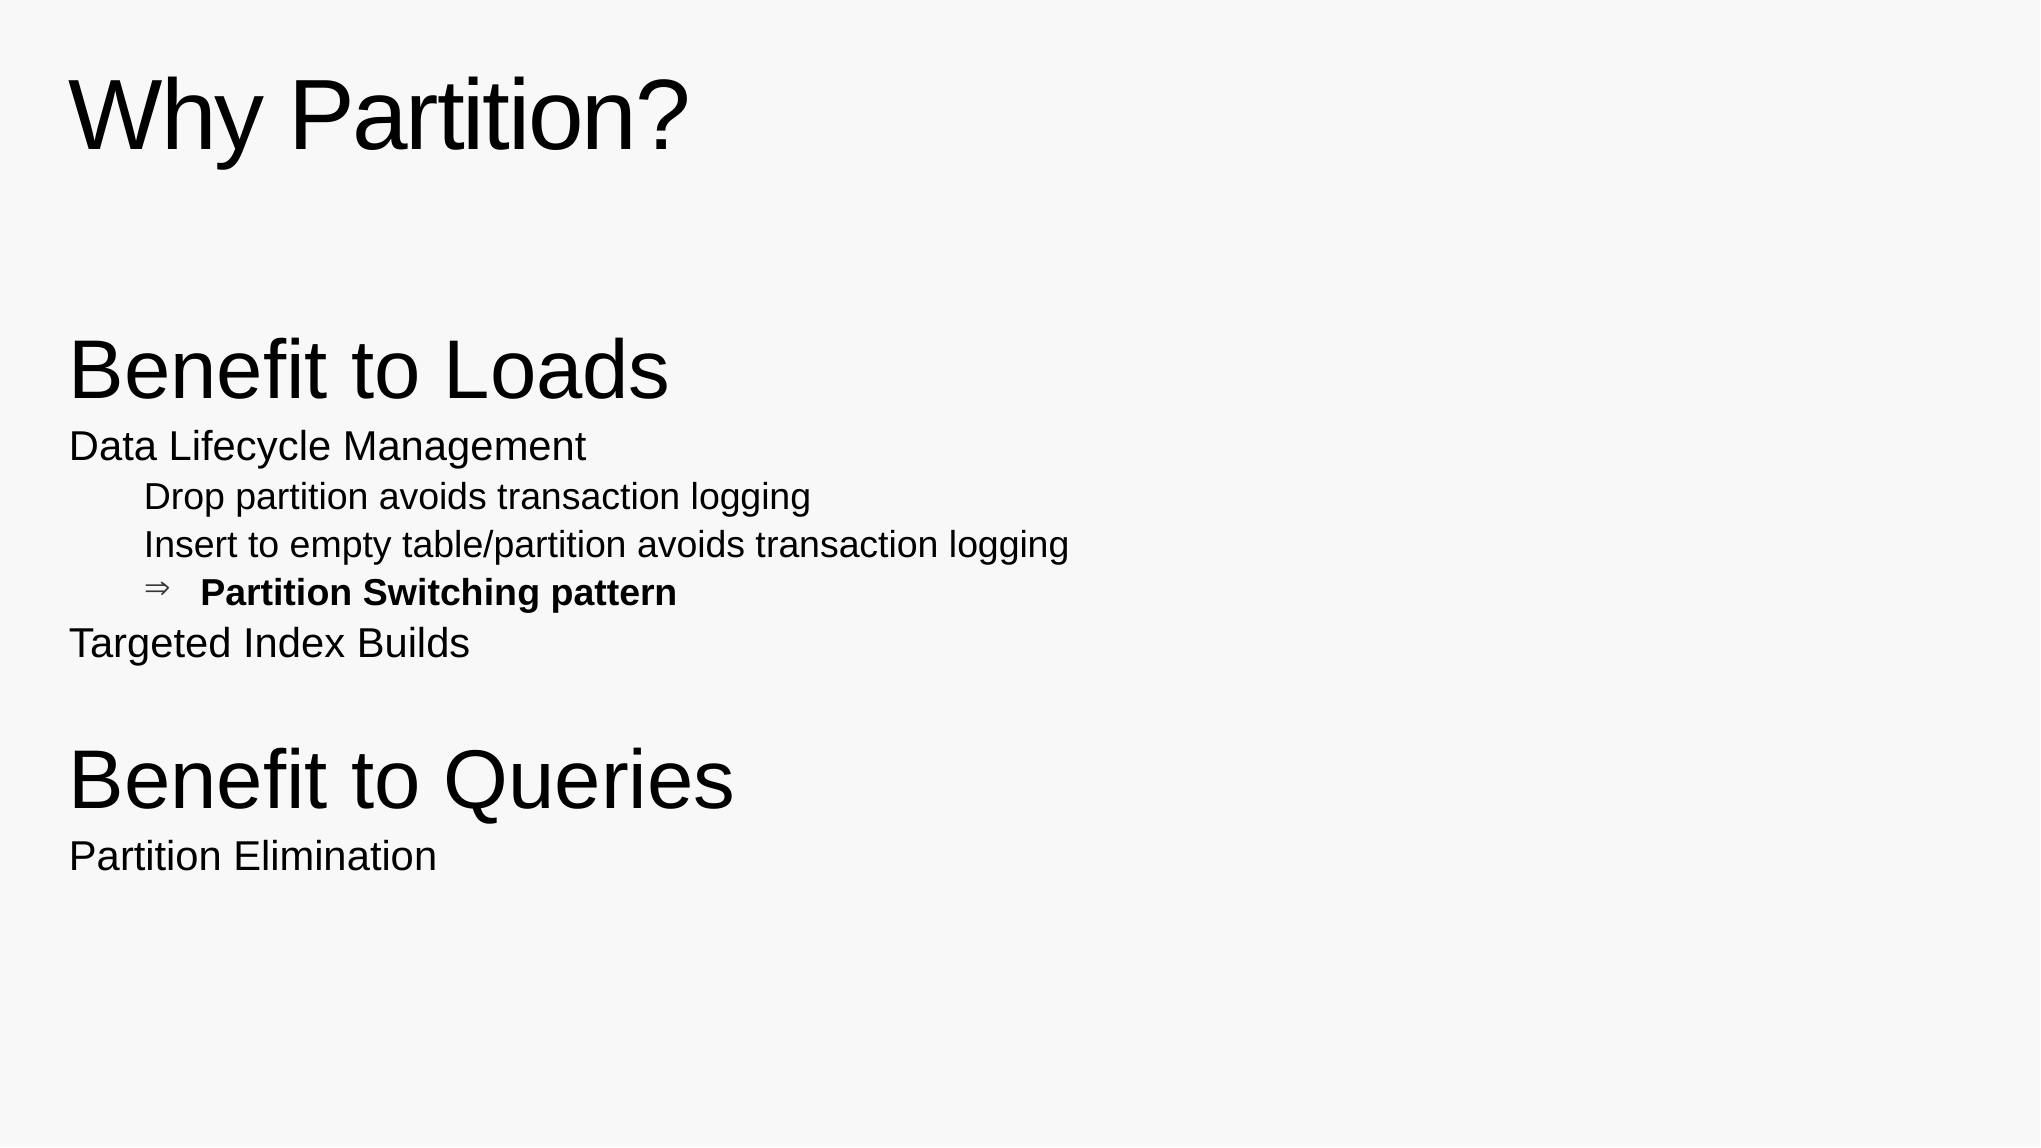

# Why Partition?
Benefit to Loads
Data Lifecycle Management
Drop partition avoids transaction logging
Insert to empty table/partition avoids transaction logging
Partition Switching pattern
Targeted Index Builds

Benefit to Queries
Partition Elimination